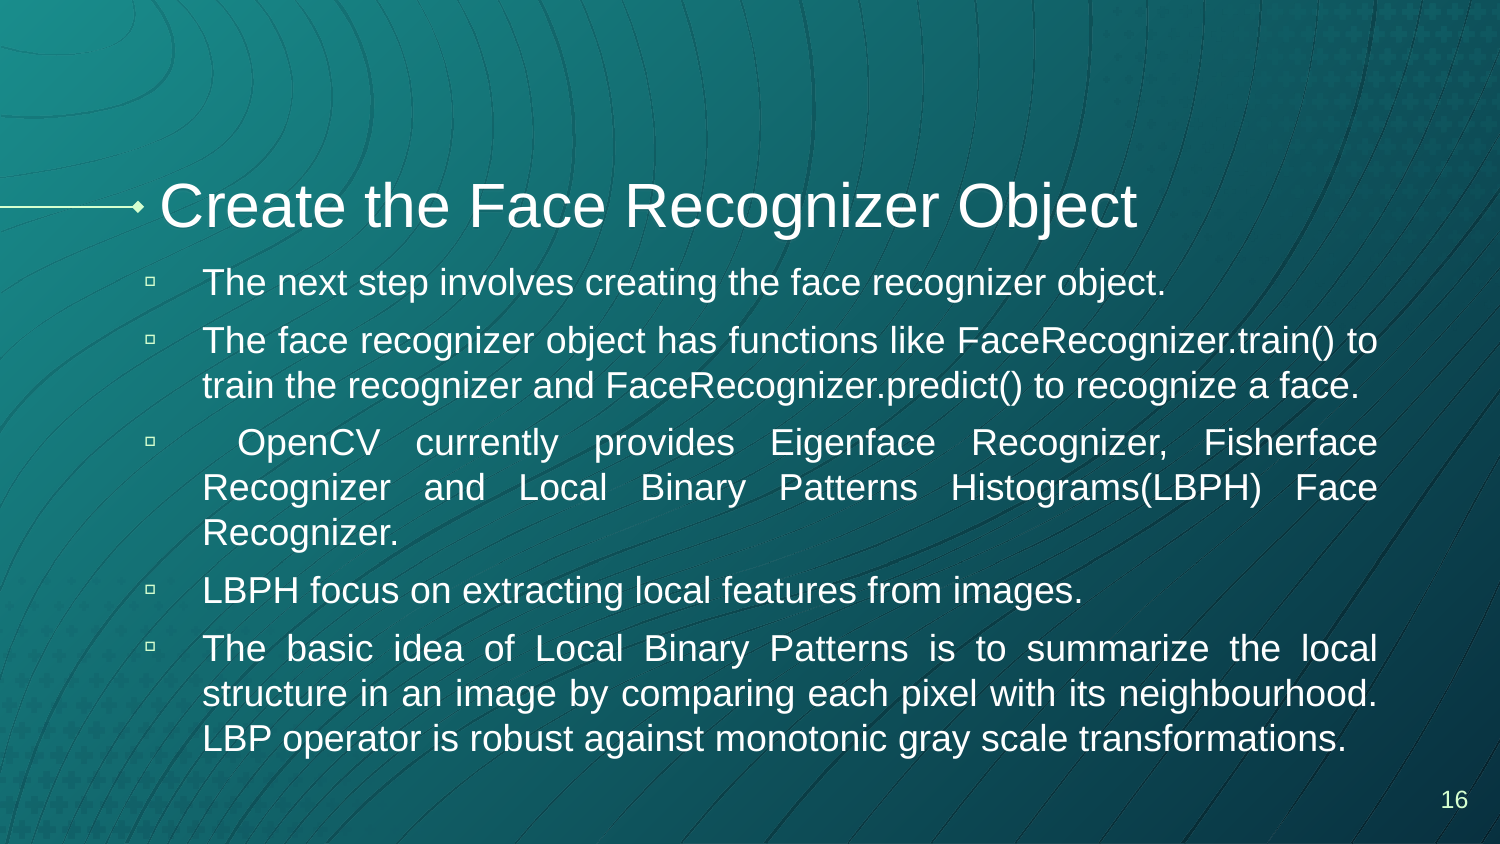

# Create the Face Recognizer Object
The next step involves creating the face recognizer object.
The face recognizer object has functions like FaceRecognizer.train() to train the recognizer and FaceRecognizer.predict() to recognize a face.
 OpenCV currently provides Eigenface Recognizer, Fisherface Recognizer and Local Binary Patterns Histograms(LBPH) Face Recognizer.
LBPH focus on extracting local features from images.
The basic idea of Local Binary Patterns is to summarize the local structure in an image by comparing each pixel with its neighbourhood. LBP operator is robust against monotonic gray scale transformations.
16